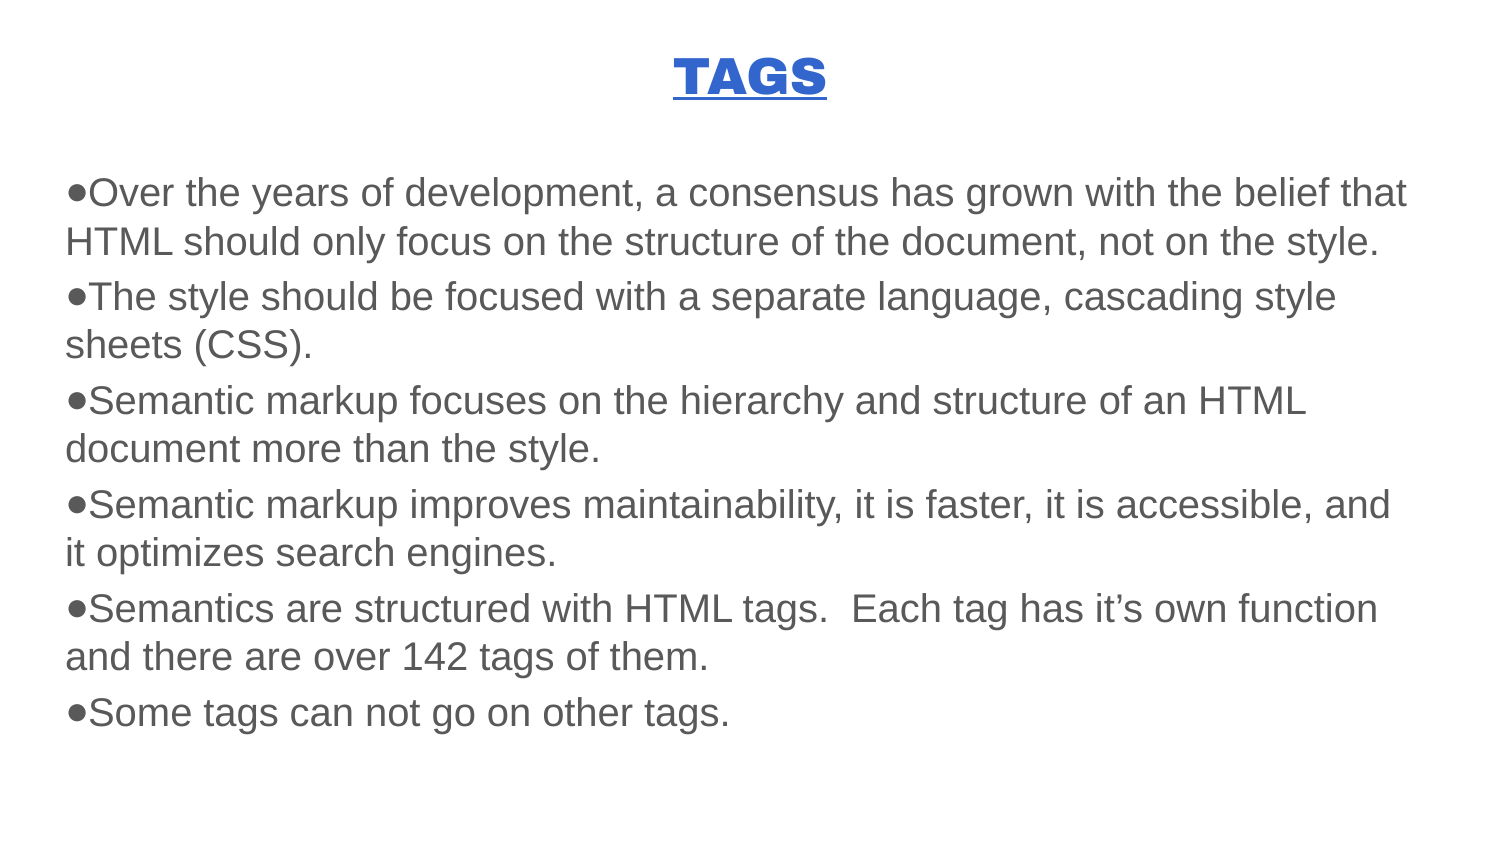

# TAGS
Over the years of development, a consensus has grown with the belief that HTML should only focus on the structure of the document, not on the style.
The style should be focused with a separate language, cascading style sheets (CSS).
Semantic markup focuses on the hierarchy and structure of an HTML document more than the style.
Semantic markup improves maintainability, it is faster, it is accessible, and it optimizes search engines.
Semantics are structured with HTML tags.  Each tag has it’s own function and there are over 142 tags of them.
Some tags can not go on other tags.